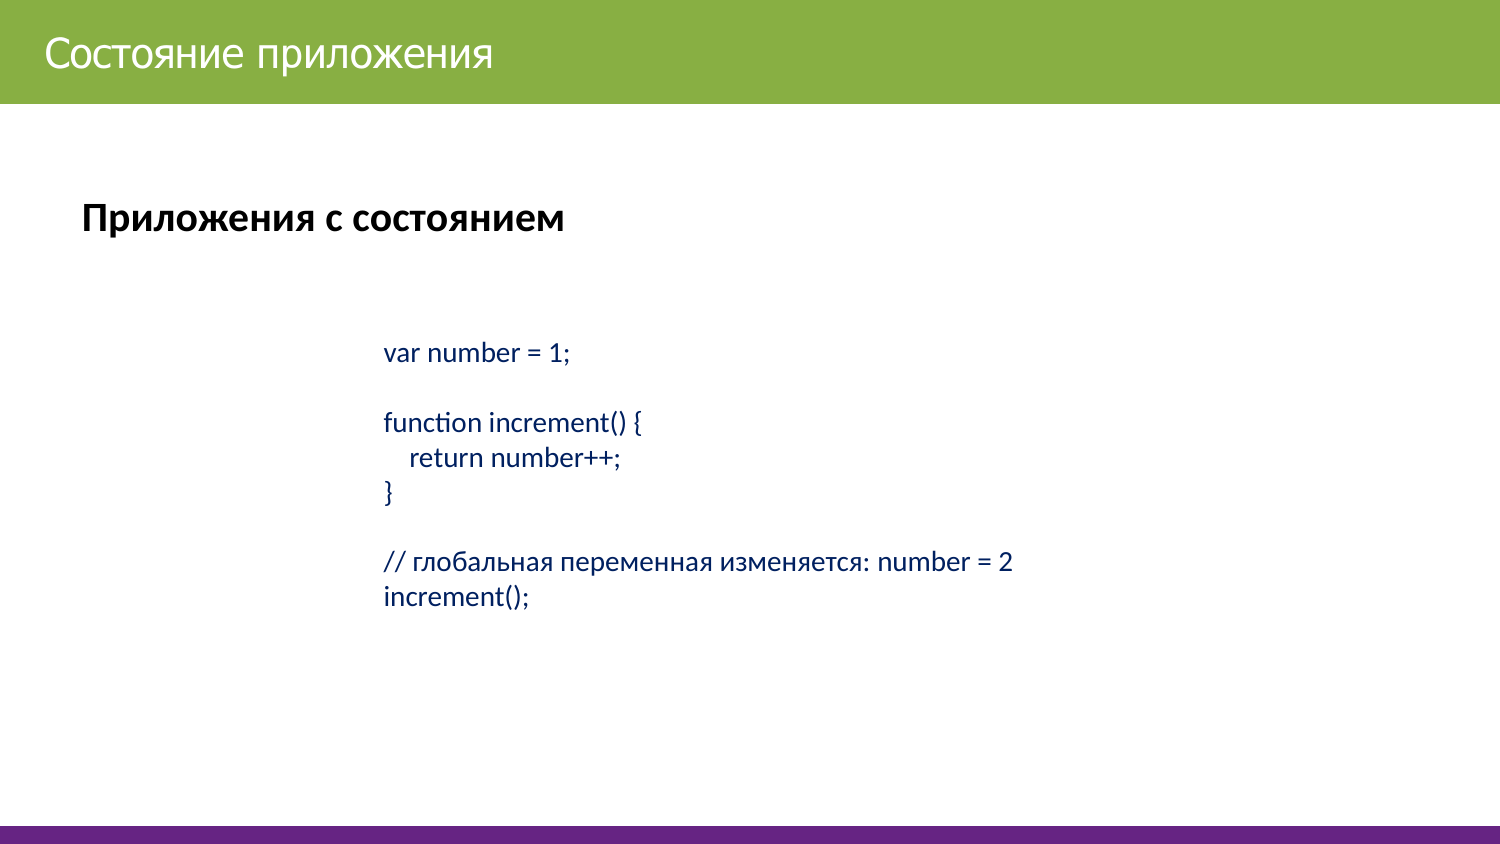

Состояние приложения

Приложения с состоянием
var number = 1;

function increment() {
    return number++;
}

// глобальная переменная изменяется: number = 2
increment();